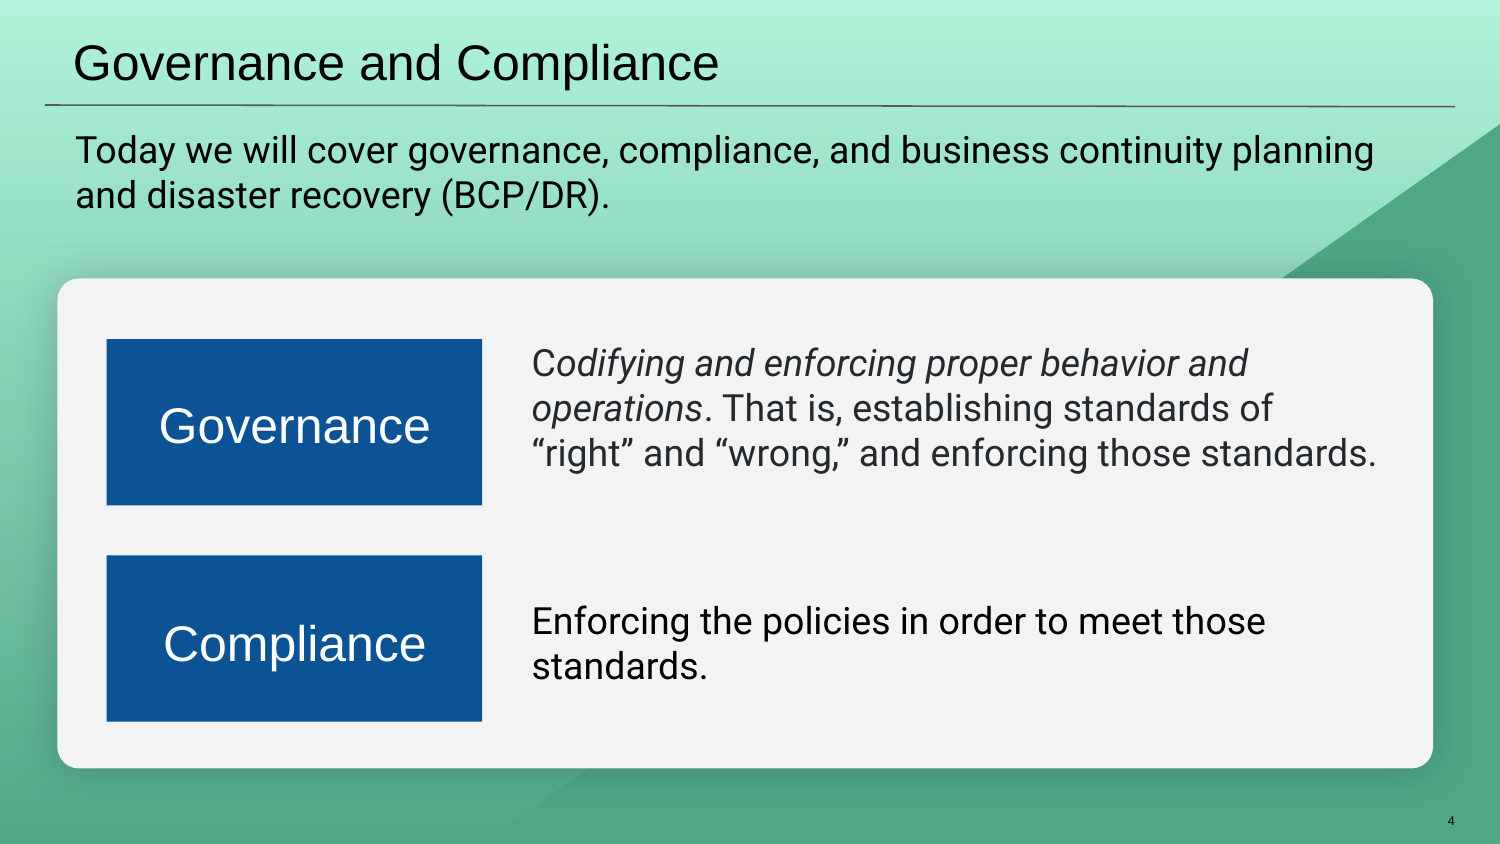

# Governance and Compliance

Today we will cover governance, compliance, and business continuity planning and disaster recovery (BCP/DR).

Codifying and enforcing proper behavior and operations. That is, establishing standards of “right” and “wrong,” and enforcing those standards.
Enforcing the policies in order to meet those standards.
Governance

Compliance
4